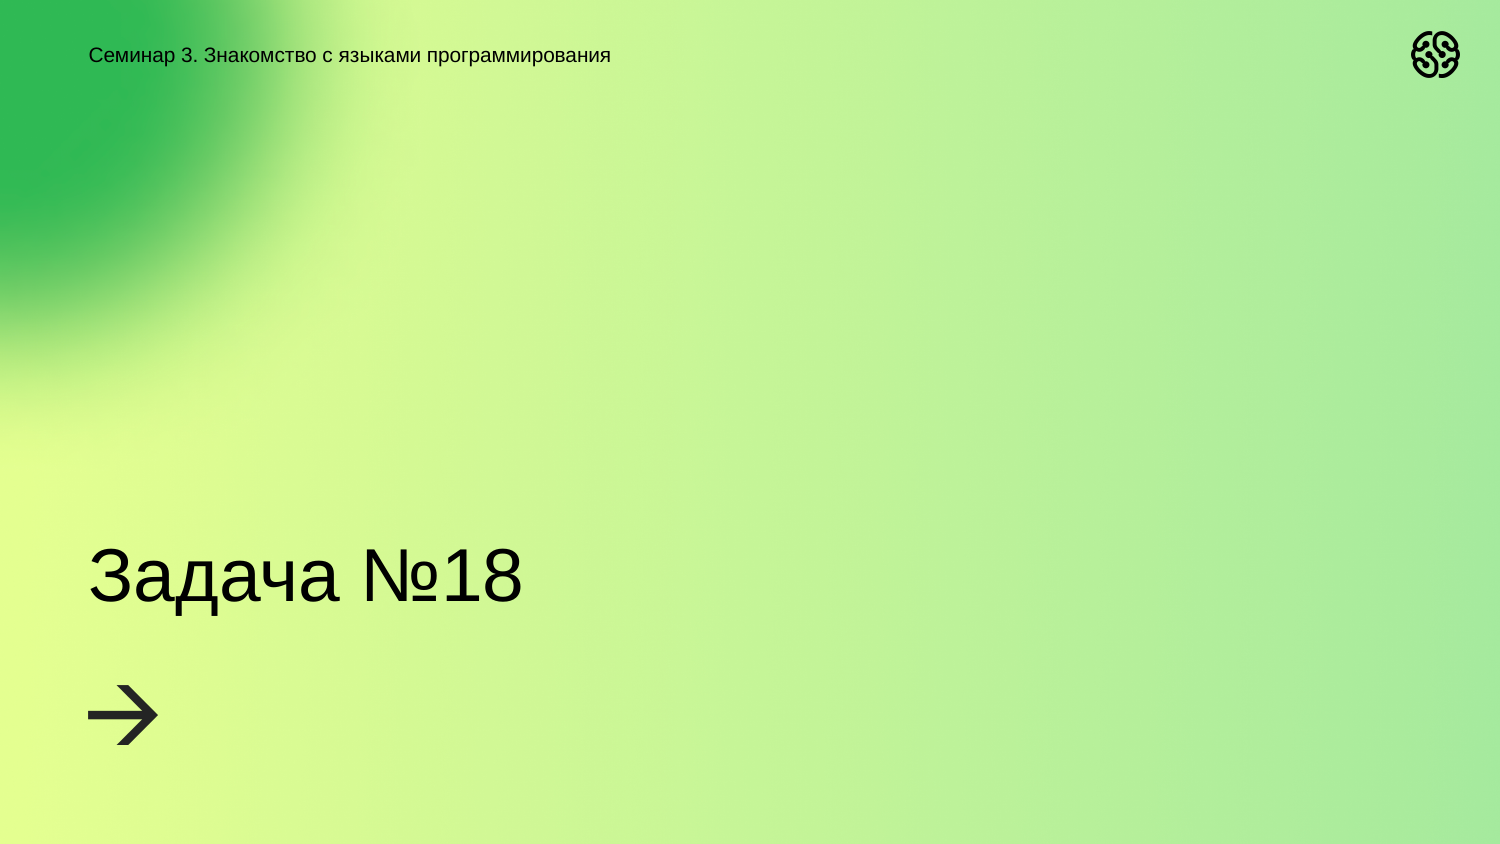

Семинар 3. Знакомство с языками программирования
# Задача №18